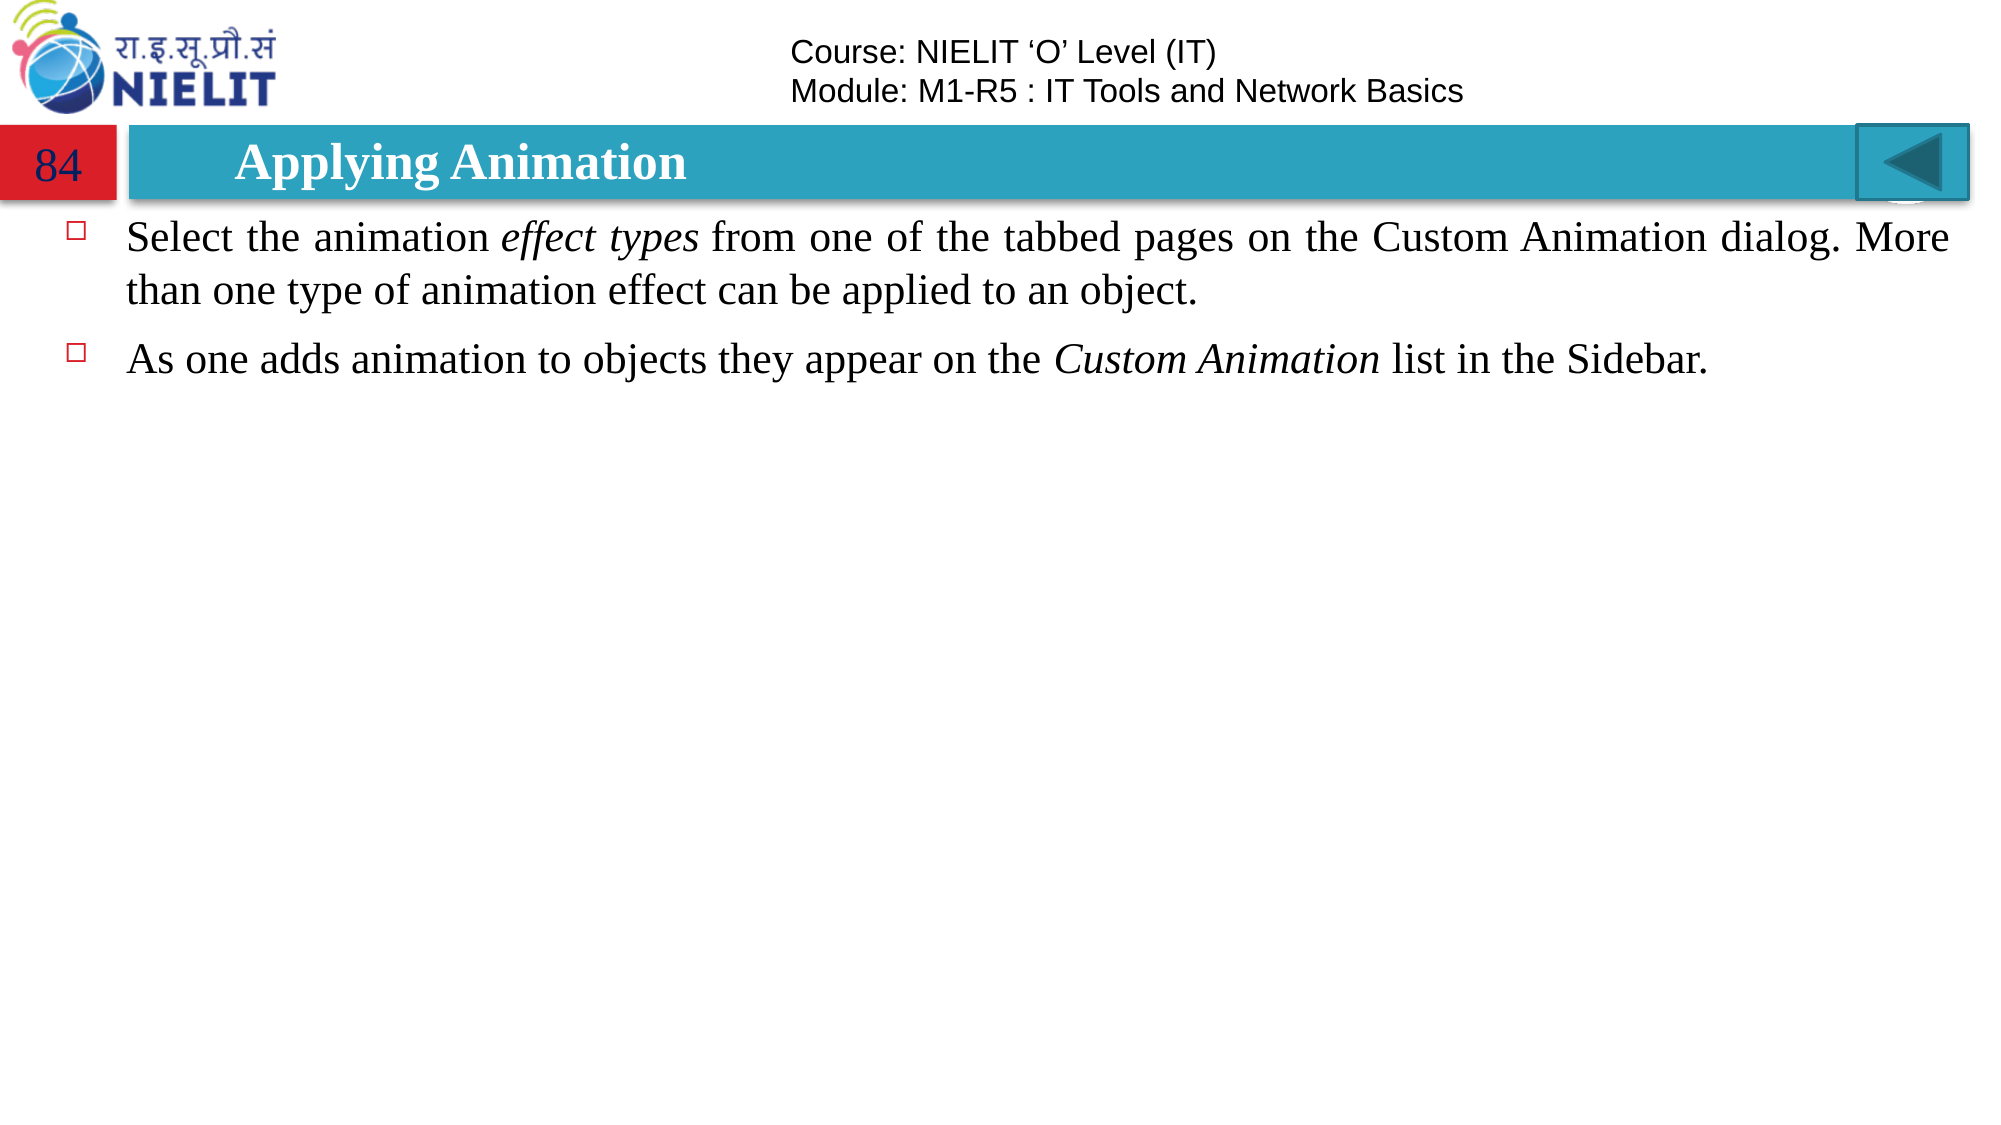

# Applying Animation
84
Select the animation effect types from one of the tabbed pages on the Custom Animation dialog. More than one type of animation effect can be applied to an object.
As one adds animation to objects they appear on the Custom Animation list in the Sidebar.